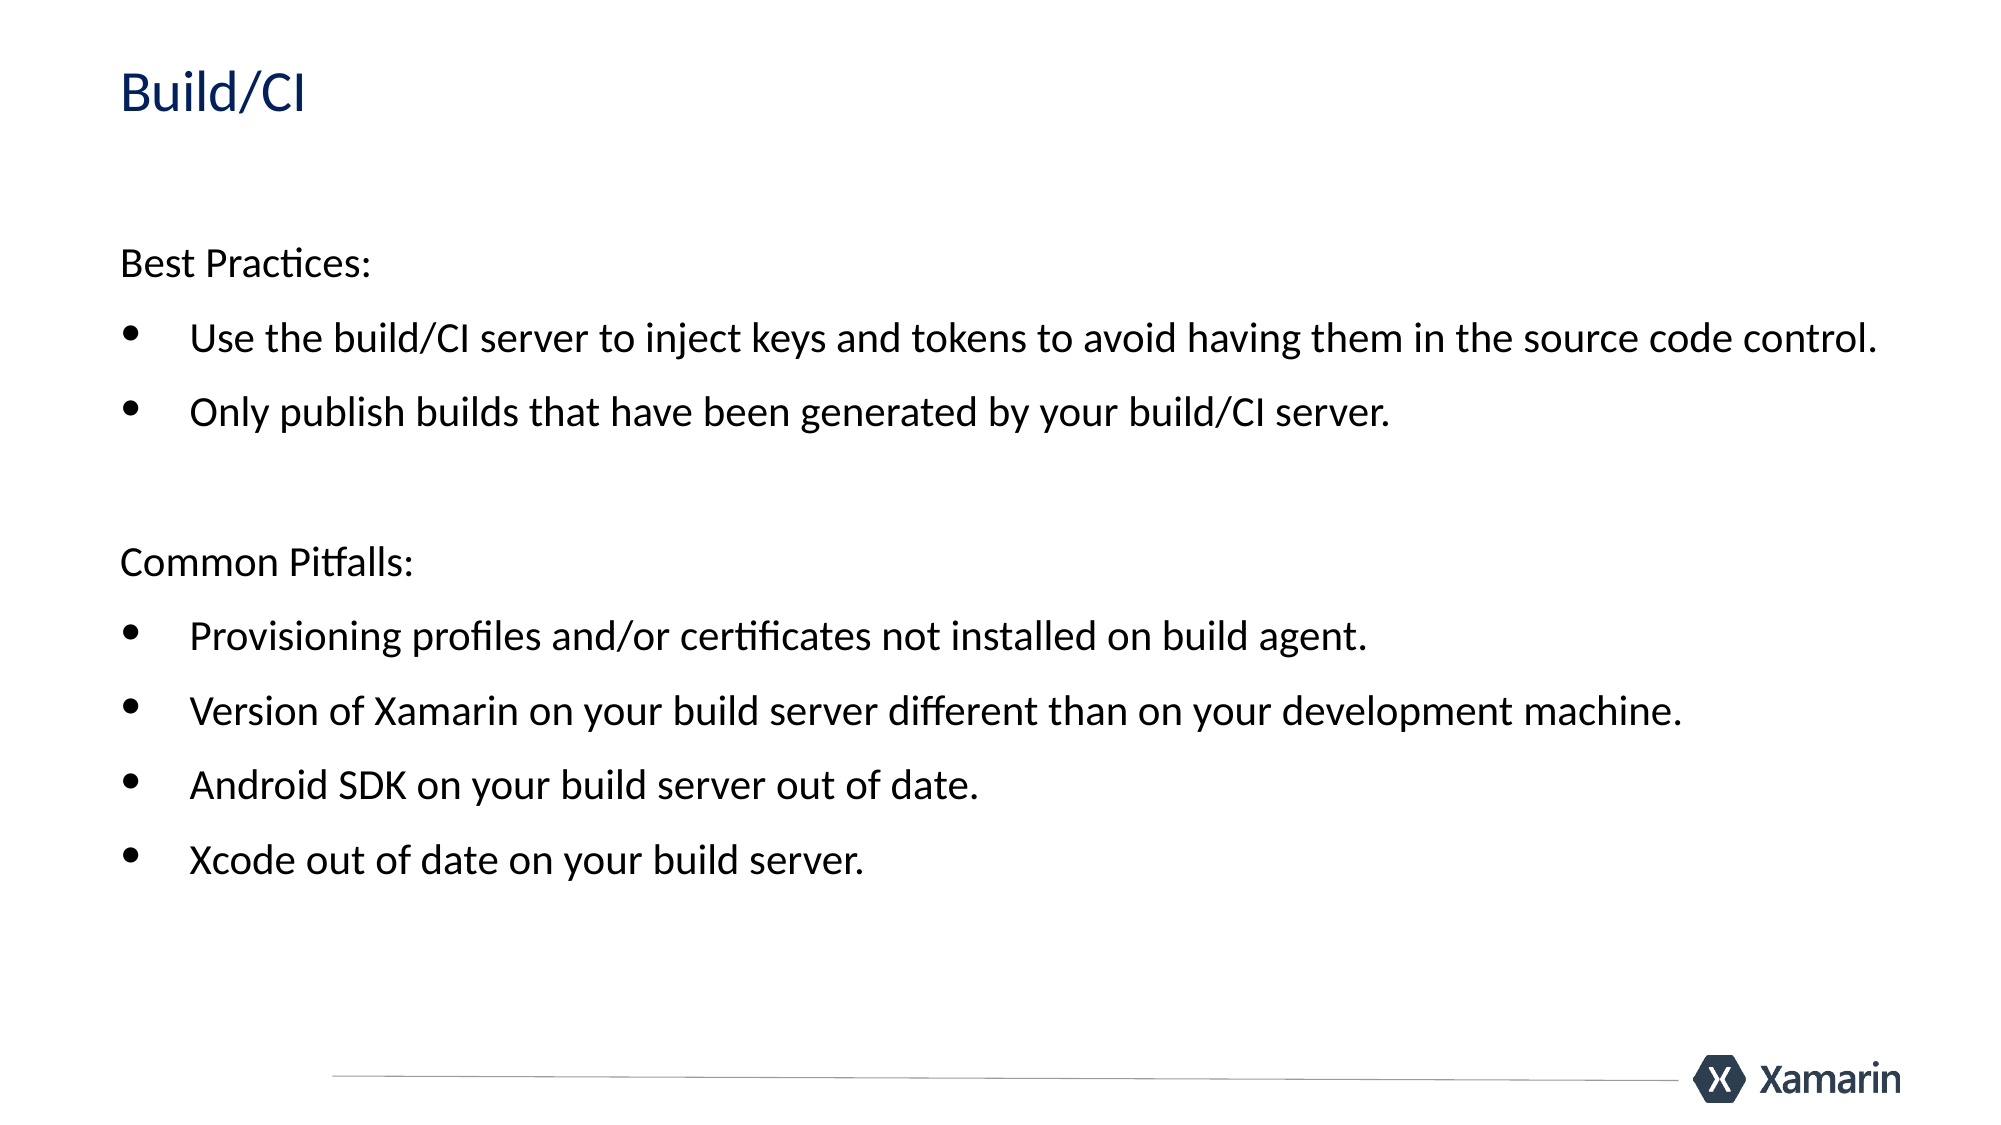

# Build/CI
Best Practices:
Use the build/CI server to inject keys and tokens to avoid having them in the source code control.
Only publish builds that have been generated by your build/CI server.

Common Pitfalls:
Provisioning profiles and/or certificates not installed on build agent.
Version of Xamarin on your build server different than on your development machine.
Android SDK on your build server out of date.
Xcode out of date on your build server.